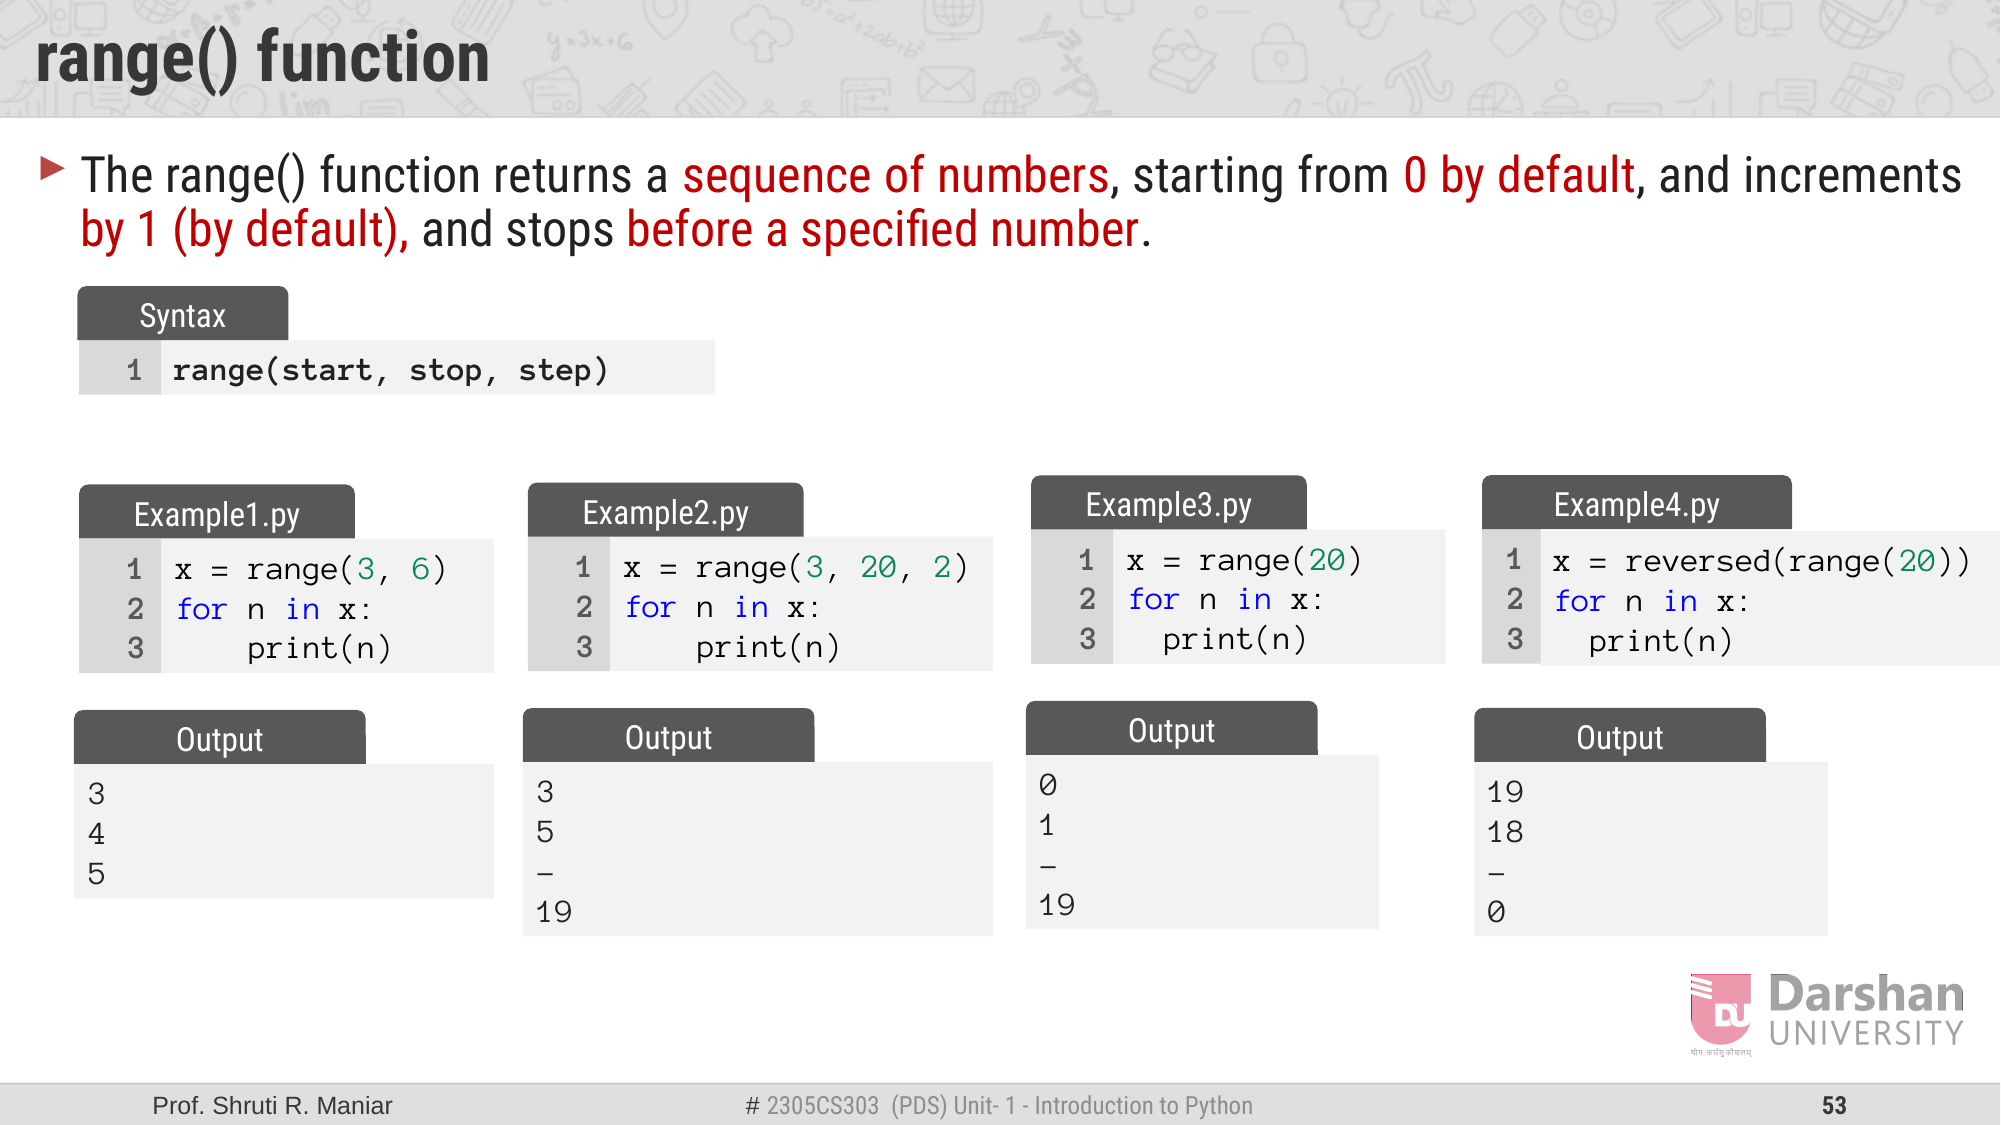

# range() function
The range() function returns a sequence of numbers, starting from 0 by default, and increments by 1 (by default), and stops before a specified number.

Syntax
1
range(start, stop, step)
Example4.py
Example3.py
Example2.py
Example1.py
1
2
3
1
2
3
x = range(20)
for n in x:
  print(n)
x = reversed(range(20))
for n in x:
  print(n)
1
2
3
x = range(3, 20, 2)
for n in x:
    print(n)
1
2
3
x = range(3, 6)
for n in x:
    print(n)
Output
Output
Output
Output
0
1
-
19
19
18
-
0
3
5
-
19
3
4
5